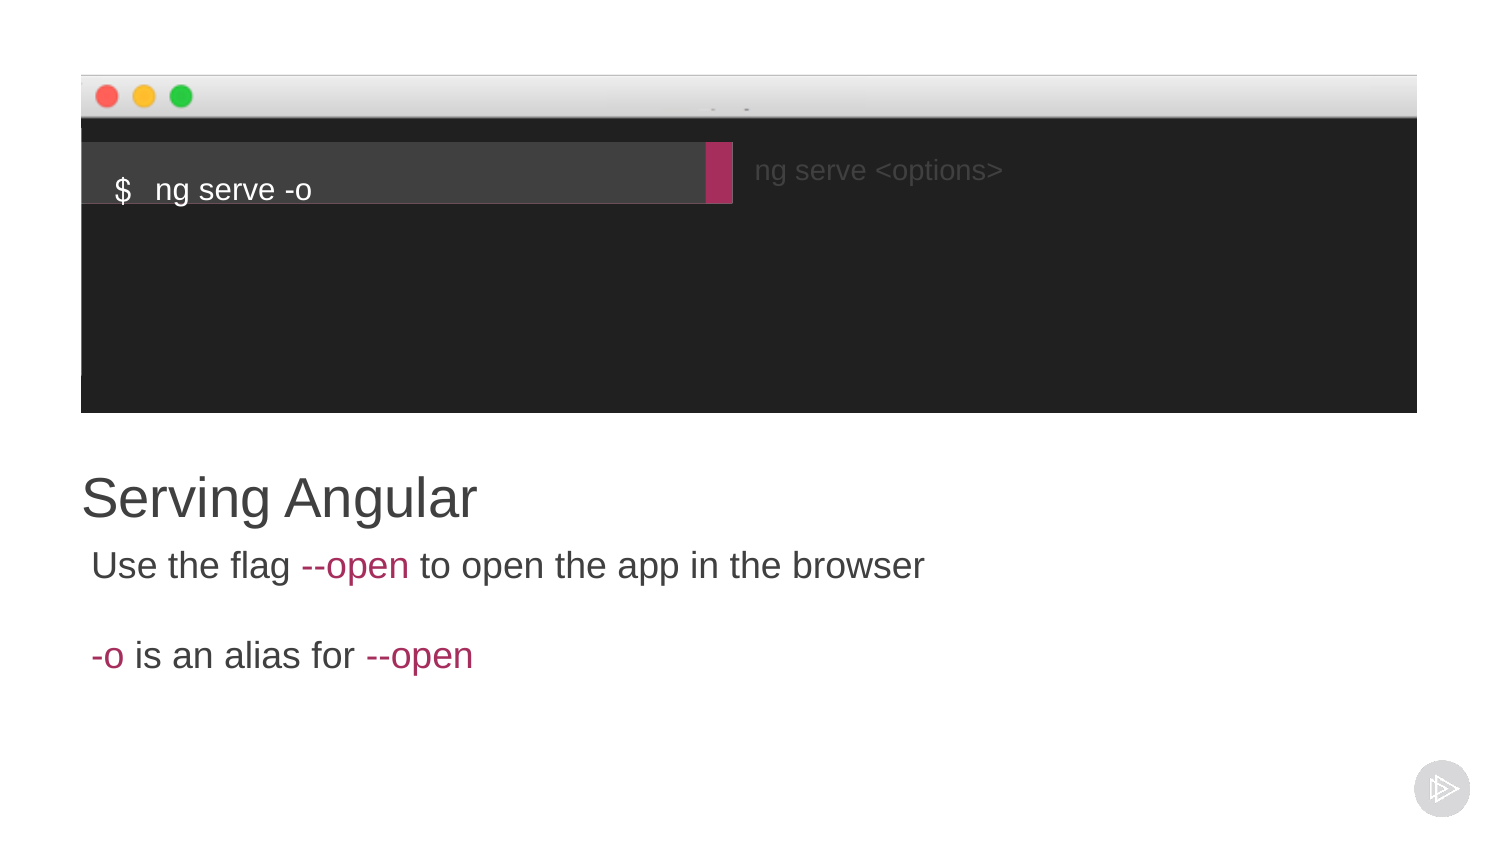

ng serve <options>

ng serve -o
# Serving Angular
Use the flag --open to open the app in the browser

-o is an alias for --open